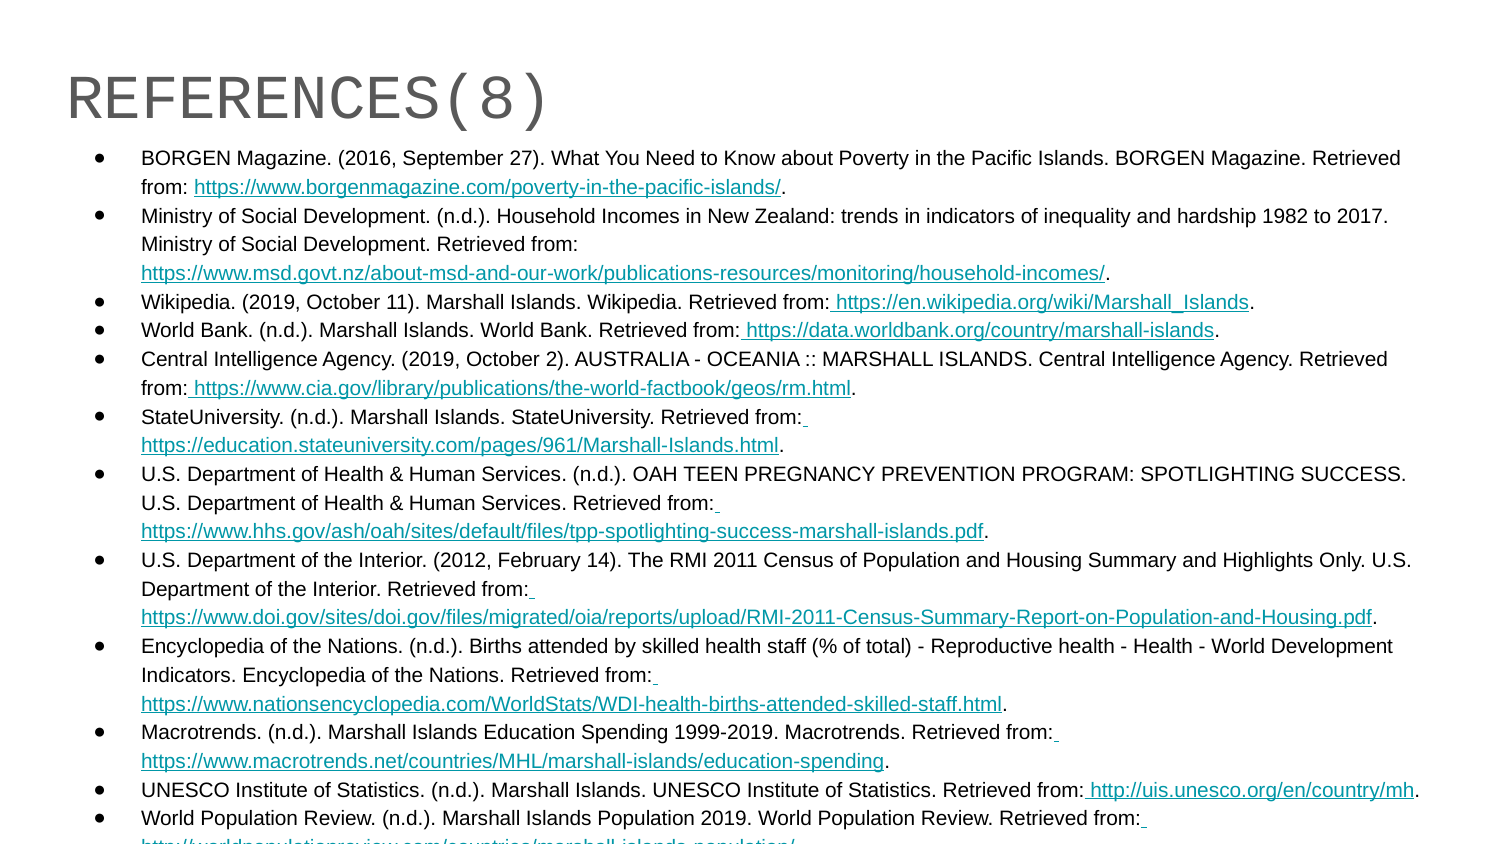

REFERENCES(8)
BORGEN Magazine. (2016, September 27). What You Need to Know about Poverty in the Pacific Islands. BORGEN Magazine. Retrieved from: https://www.borgenmagazine.com/poverty-in-the-pacific-islands/.
Ministry of Social Development. (n.d.). Household Incomes in New Zealand: trends in indicators of inequality and hardship 1982 to 2017. Ministry of Social Development. Retrieved from: https://www.msd.govt.nz/about-msd-and-our-work/publications-resources/monitoring/household-incomes/.
Wikipedia. (2019, October 11). Marshall Islands. Wikipedia. Retrieved from: https://en.wikipedia.org/wiki/Marshall_Islands.
World Bank. (n.d.). Marshall Islands. World Bank. Retrieved from: https://data.worldbank.org/country/marshall-islands.
Central Intelligence Agency. (2019, October 2). AUSTRALIA - OCEANIA :: MARSHALL ISLANDS. Central Intelligence Agency. Retrieved from: https://www.cia.gov/library/publications/the-world-factbook/geos/rm.html.
StateUniversity. (n.d.). Marshall Islands. StateUniversity. Retrieved from: https://education.stateuniversity.com/pages/961/Marshall-Islands.html.
U.S. Department of Health & Human Services. (n.d.). OAH TEEN PREGNANCY PREVENTION PROGRAM: SPOTLIGHTING SUCCESS. U.S. Department of Health & Human Services. Retrieved from: https://www.hhs.gov/ash/oah/sites/default/files/tpp-spotlighting-success-marshall-islands.pdf.
U.S. Department of the Interior. (2012, February 14). The RMI 2011 Census of Population and Housing Summary and Highlights Only. U.S. Department of the Interior. Retrieved from: https://www.doi.gov/sites/doi.gov/files/migrated/oia/reports/upload/RMI-2011-Census-Summary-Report-on-Population-and-Housing.pdf.
Encyclopedia of the Nations. (n.d.). Births attended by skilled health staff (% of total) - Reproductive health - Health - World Development Indicators. Encyclopedia of the Nations. Retrieved from: https://www.nationsencyclopedia.com/WorldStats/WDI-health-births-attended-skilled-staff.html.
Macrotrends. (n.d.). Marshall Islands Education Spending 1999-2019. Macrotrends. Retrieved from: https://www.macrotrends.net/countries/MHL/marshall-islands/education-spending.
UNESCO Institute of Statistics. (n.d.). Marshall Islands. UNESCO Institute of Statistics. Retrieved from: http://uis.unesco.org/en/country/mh.
World Population Review. (n.d.). Marshall Islands Population 2019. World Population Review. Retrieved from: http://worldpopulationreview.com/countries/marshall-islands-population/.